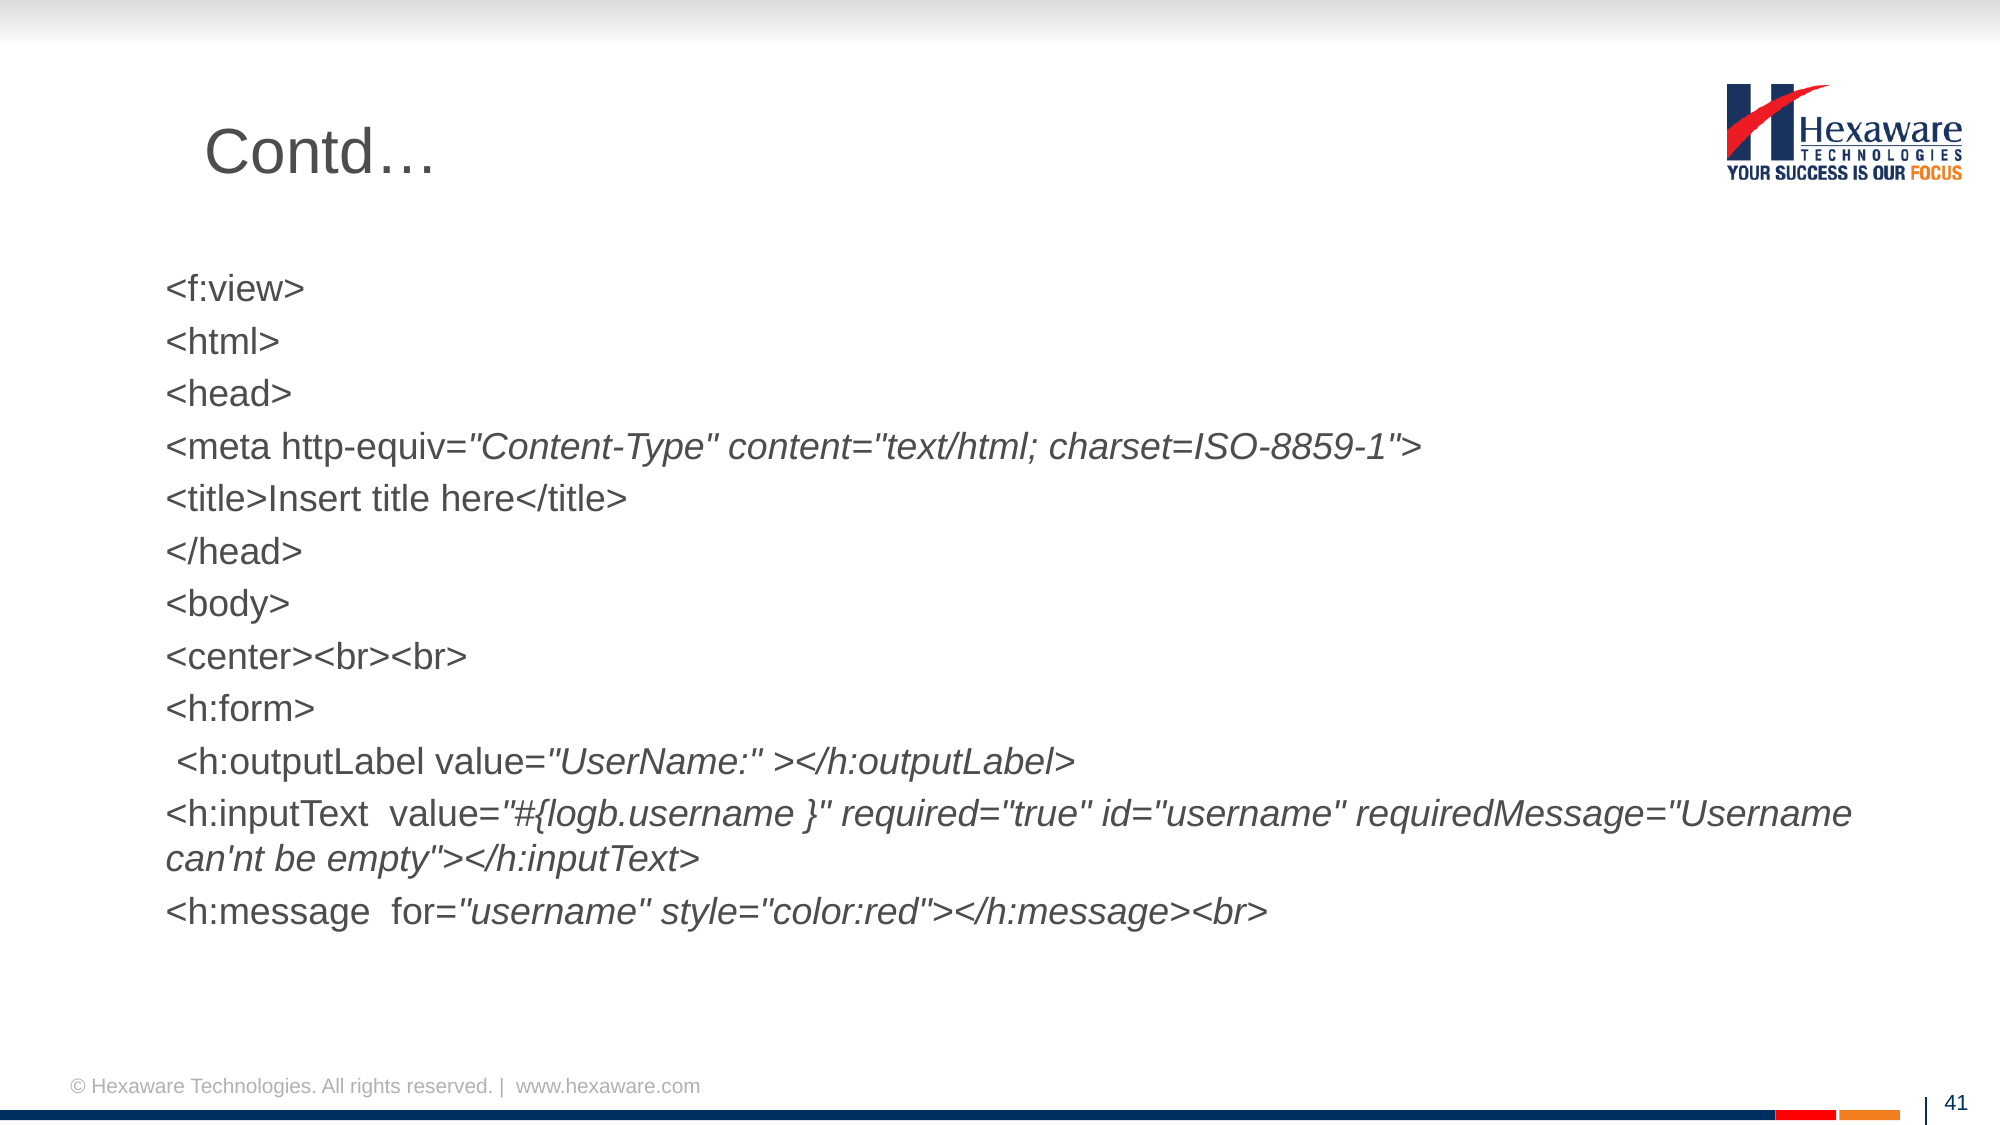

# Contd…
<f:view>
<html>
<head>
<meta http-equiv="Content-Type" content="text/html; charset=ISO-8859-1">
<title>Insert title here</title>
</head>
<body>
<center><br><br>
<h:form>
 <h:outputLabel value="UserName:" ></h:outputLabel>
<h:inputText  value="#{logb.username }" required="true" id="username" requiredMessage="Username can'nt be empty"></h:inputText>
<h:message  for="username" style="color:red"></h:message><br>